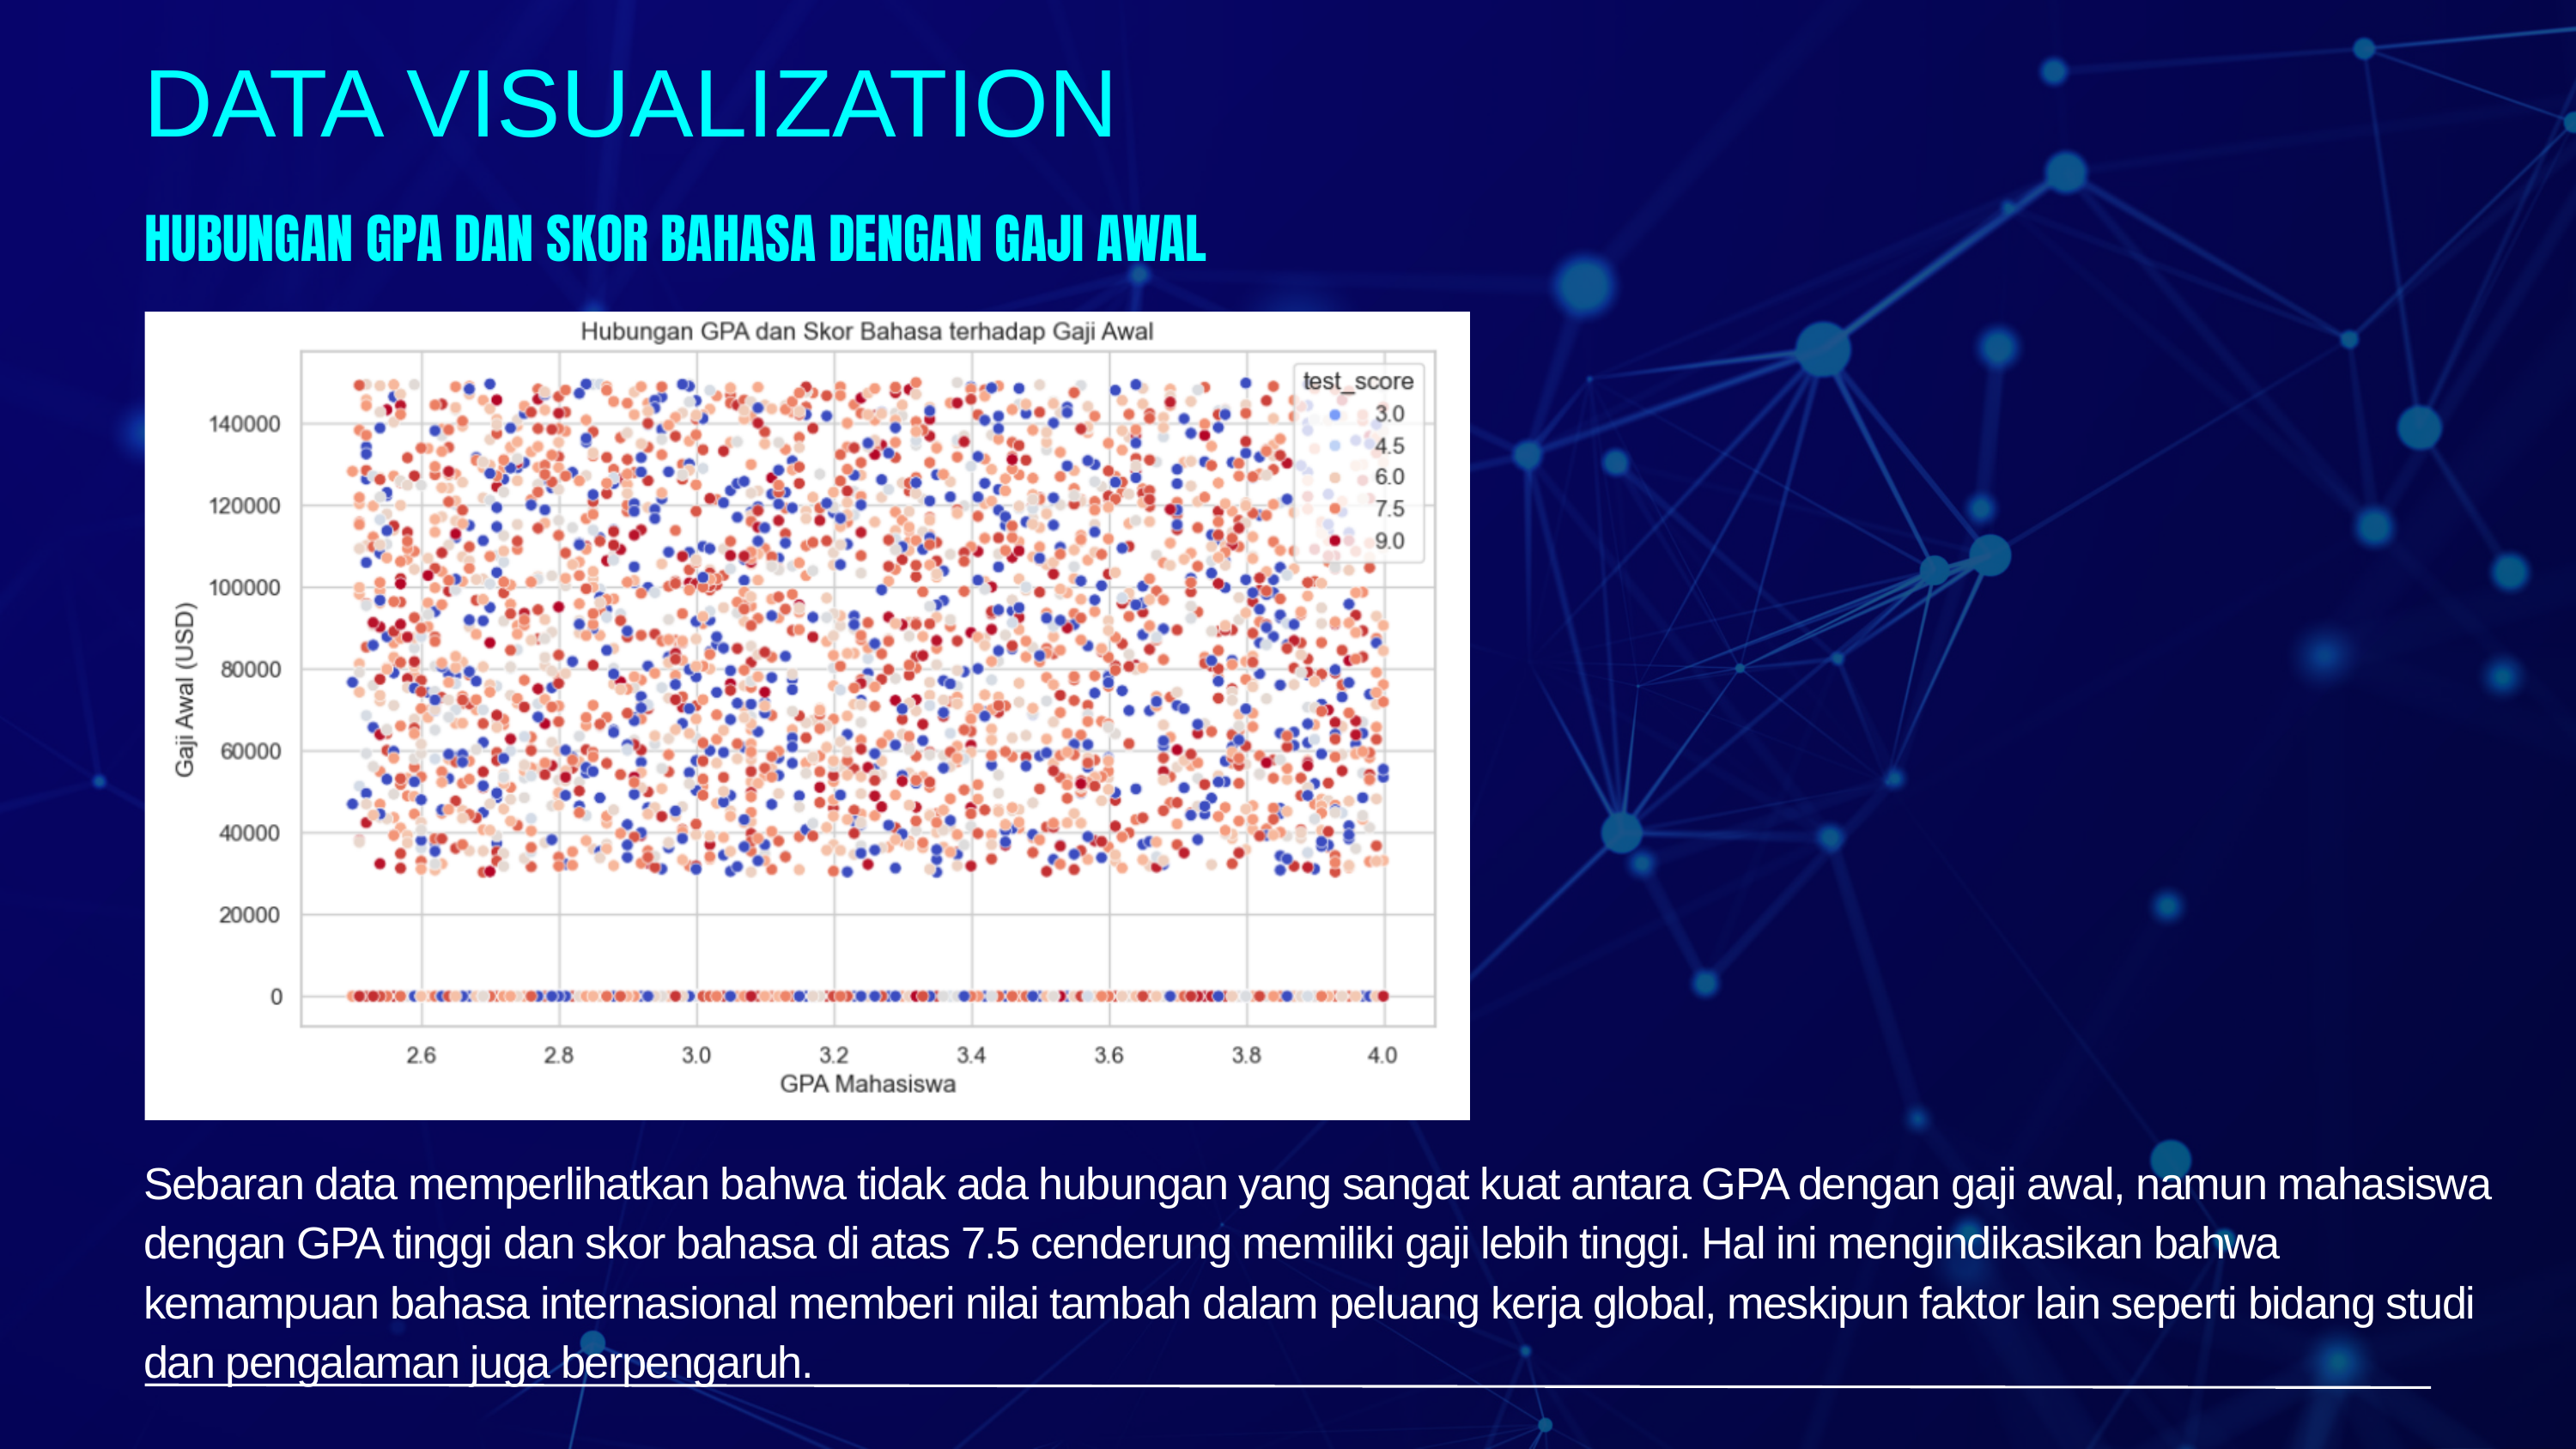

DATA VISUALIZATION
HUBUNGAN GPA DAN SKOR BAHASA DENGAN GAJI AWAL

Sebaran data memperlihatkan bahwa tidak ada hubungan yang sangat kuat antara GPA dengan gaji awal, namun mahasiswa dengan GPA tinggi dan skor bahasa di atas 7.5 cenderung memiliki gaji lebih tinggi. Hal ini mengindikasikan bahwa kemampuan bahasa internasional memberi nilai tambah dalam peluang kerja global, meskipun faktor lain seperti bidang studi dan pengalaman juga berpengaruh.